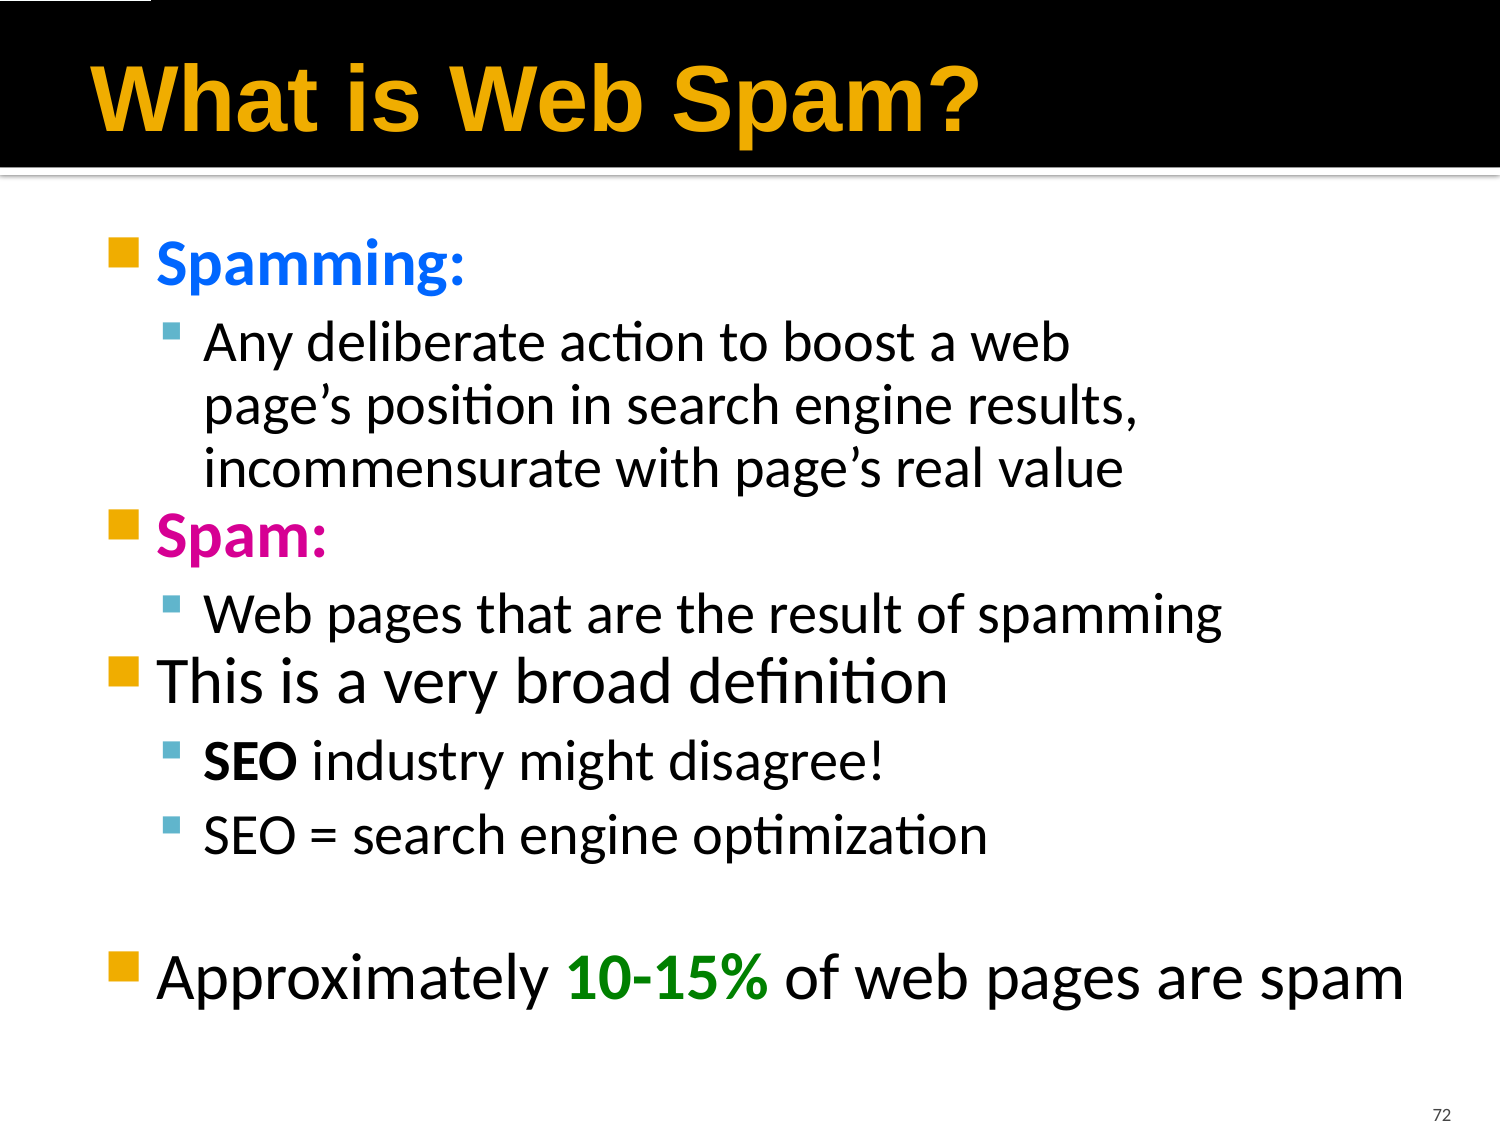

# What is Web Spam?
Spamming:
Any deliberate action to boost a web
page’s position in search engine results, incommensurate with page’s real value
Spam:
Web pages that are the result of spamming
This is a very broad definition
SEO industry might disagree!
SEO = search engine optimization

Approximately 10-15% of web pages are spam

72